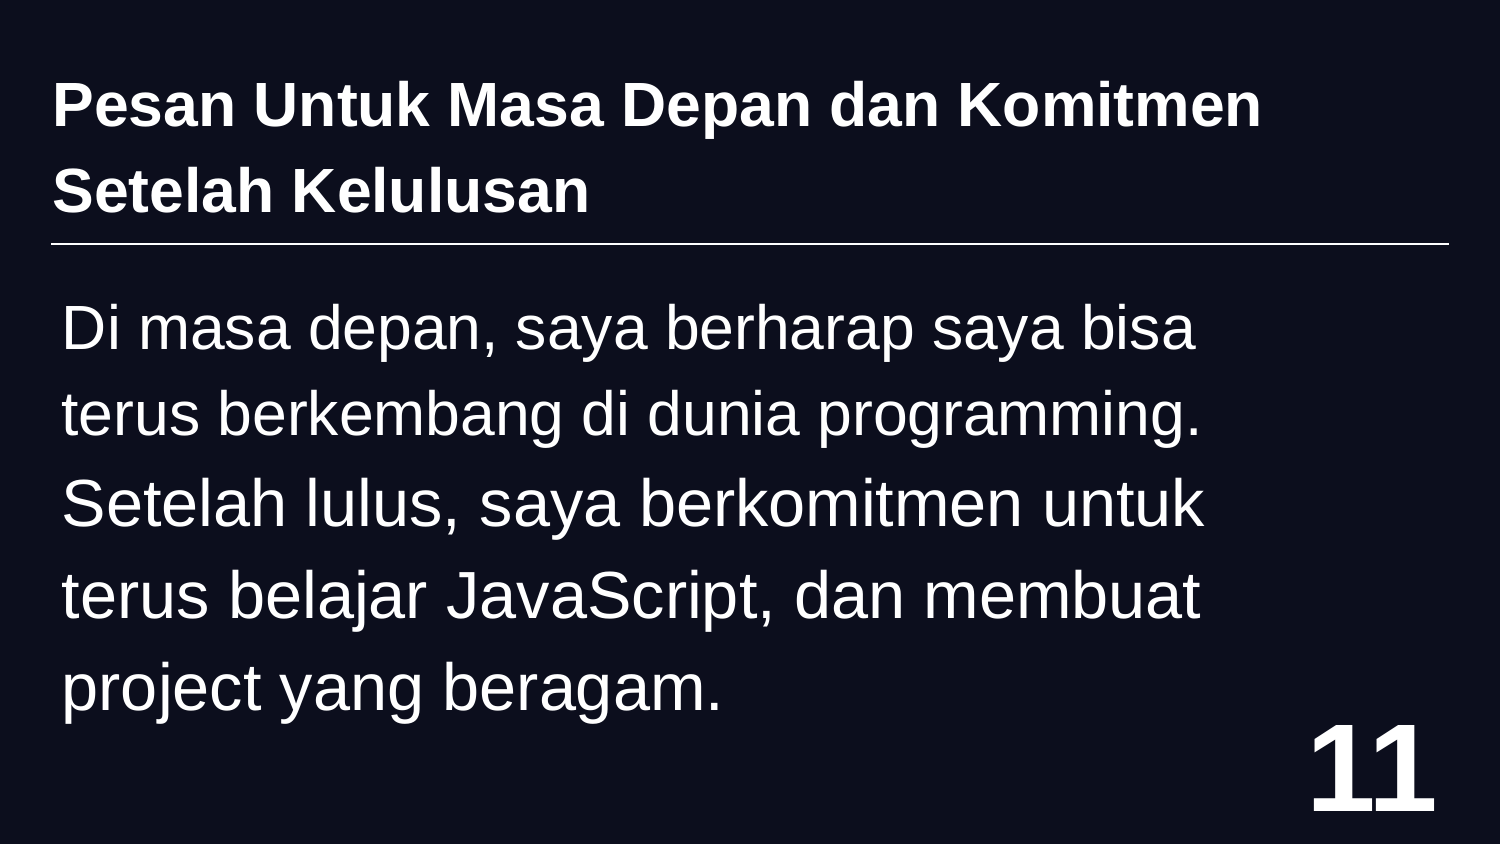

# Pesan Untuk Masa Depan dan Komitmen Setelah Kelulusan
Di masa depan, saya berharap saya bisa terus berkembang di dunia programming. Setelah lulus, saya berkomitmen untuk terus belajar JavaScript, dan membuat project yang beragam.
11